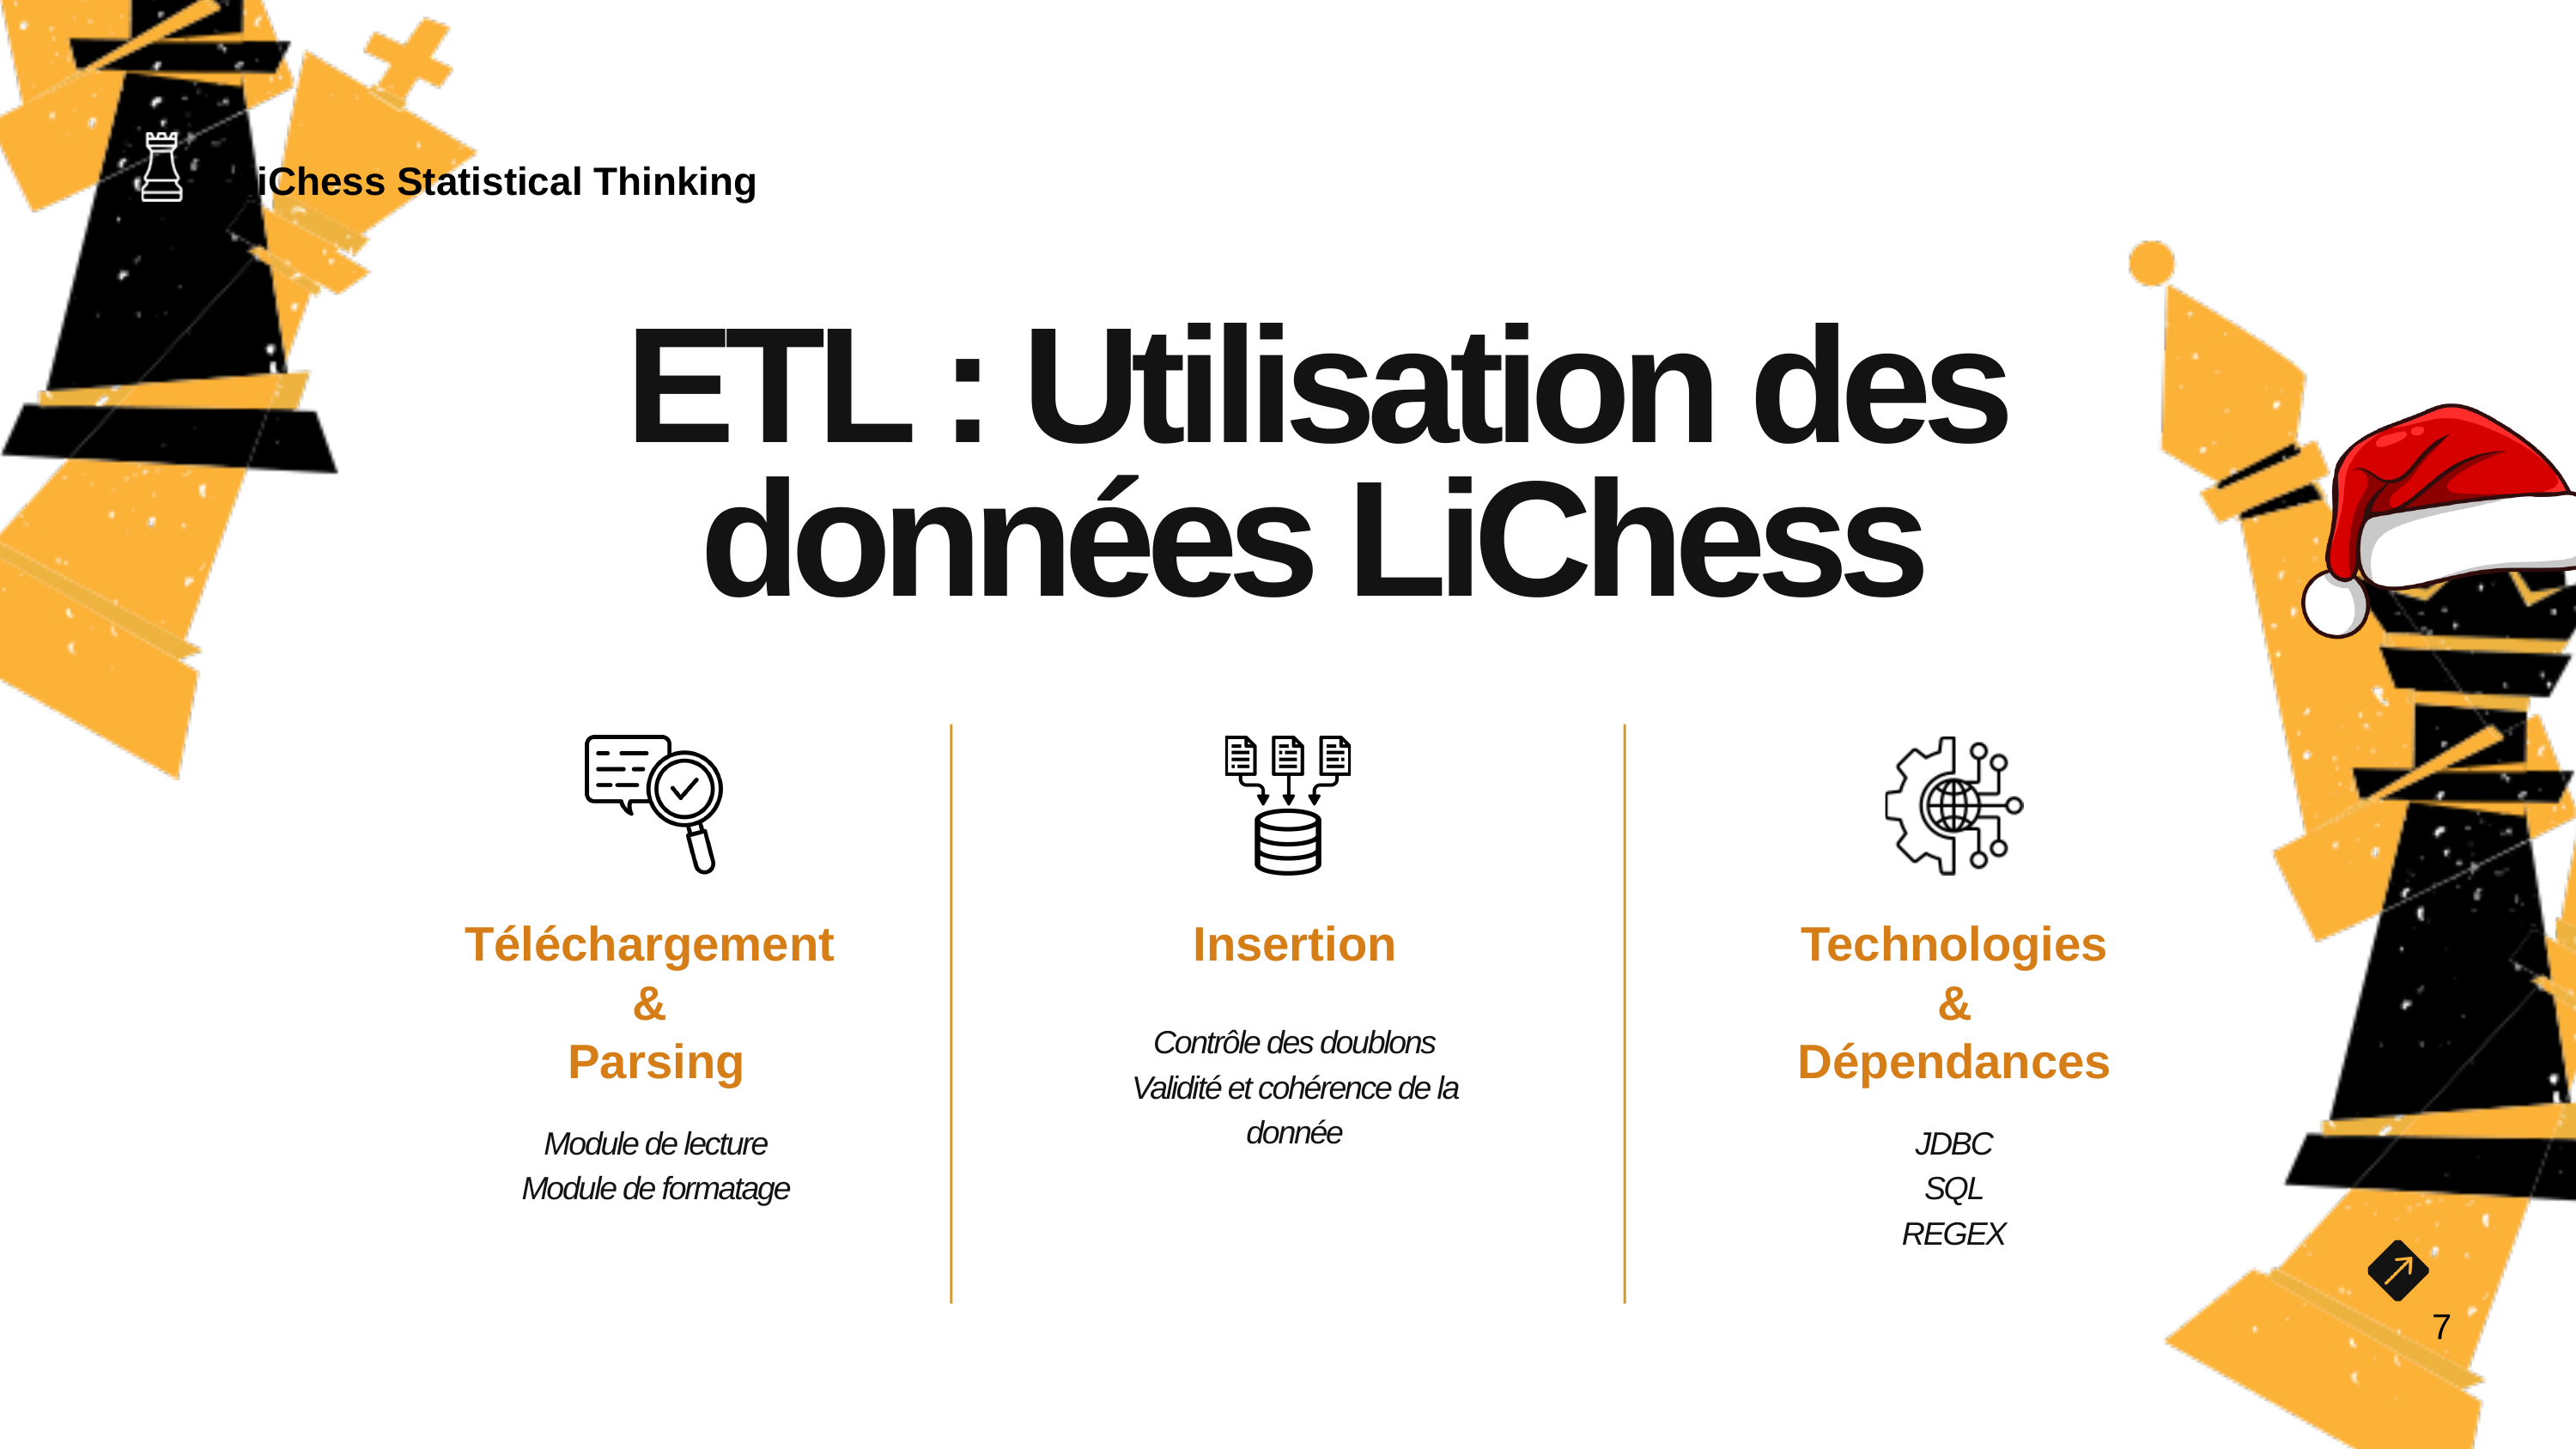

LiChess Statistical Thinking

ETL : Utilisation des données LiChess

Téléchargement
&
Parsing
Insertion
Technologies
&
Dépendances
Contrôle des doublons
Validité et cohérence de la donnée
Module de lecture
Module de formatage
JDBC
SQL
REGEX

7